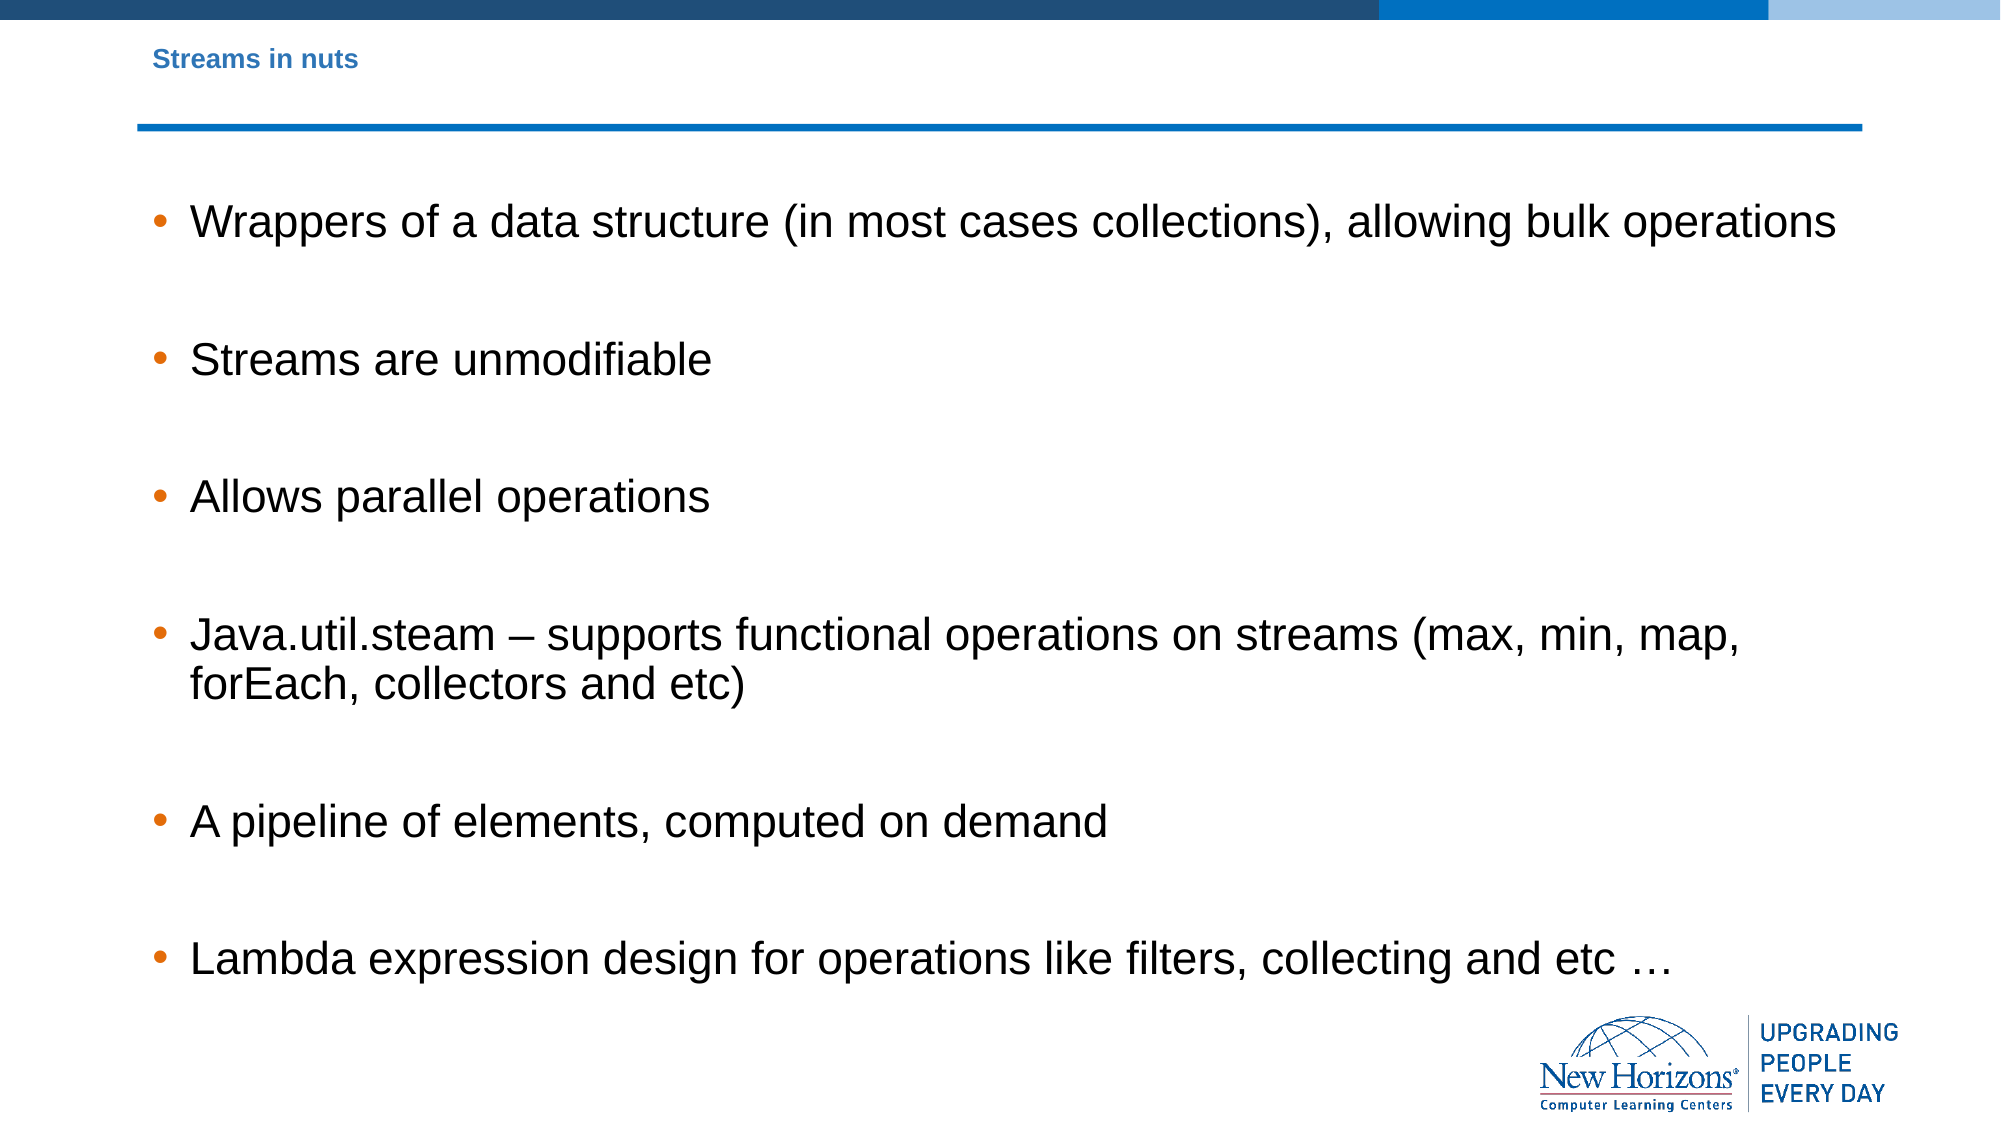

# Streams in nuts
Wrappers of a data structure (in most cases collections), allowing bulk operations

Streams are unmodifiable

Allows parallel operations

Java.util.steam – supports functional operations on streams (max, min, map, forEach, collectors and etc)

A pipeline of elements, computed on demand

Lambda expression design for operations like filters, collecting and etc …